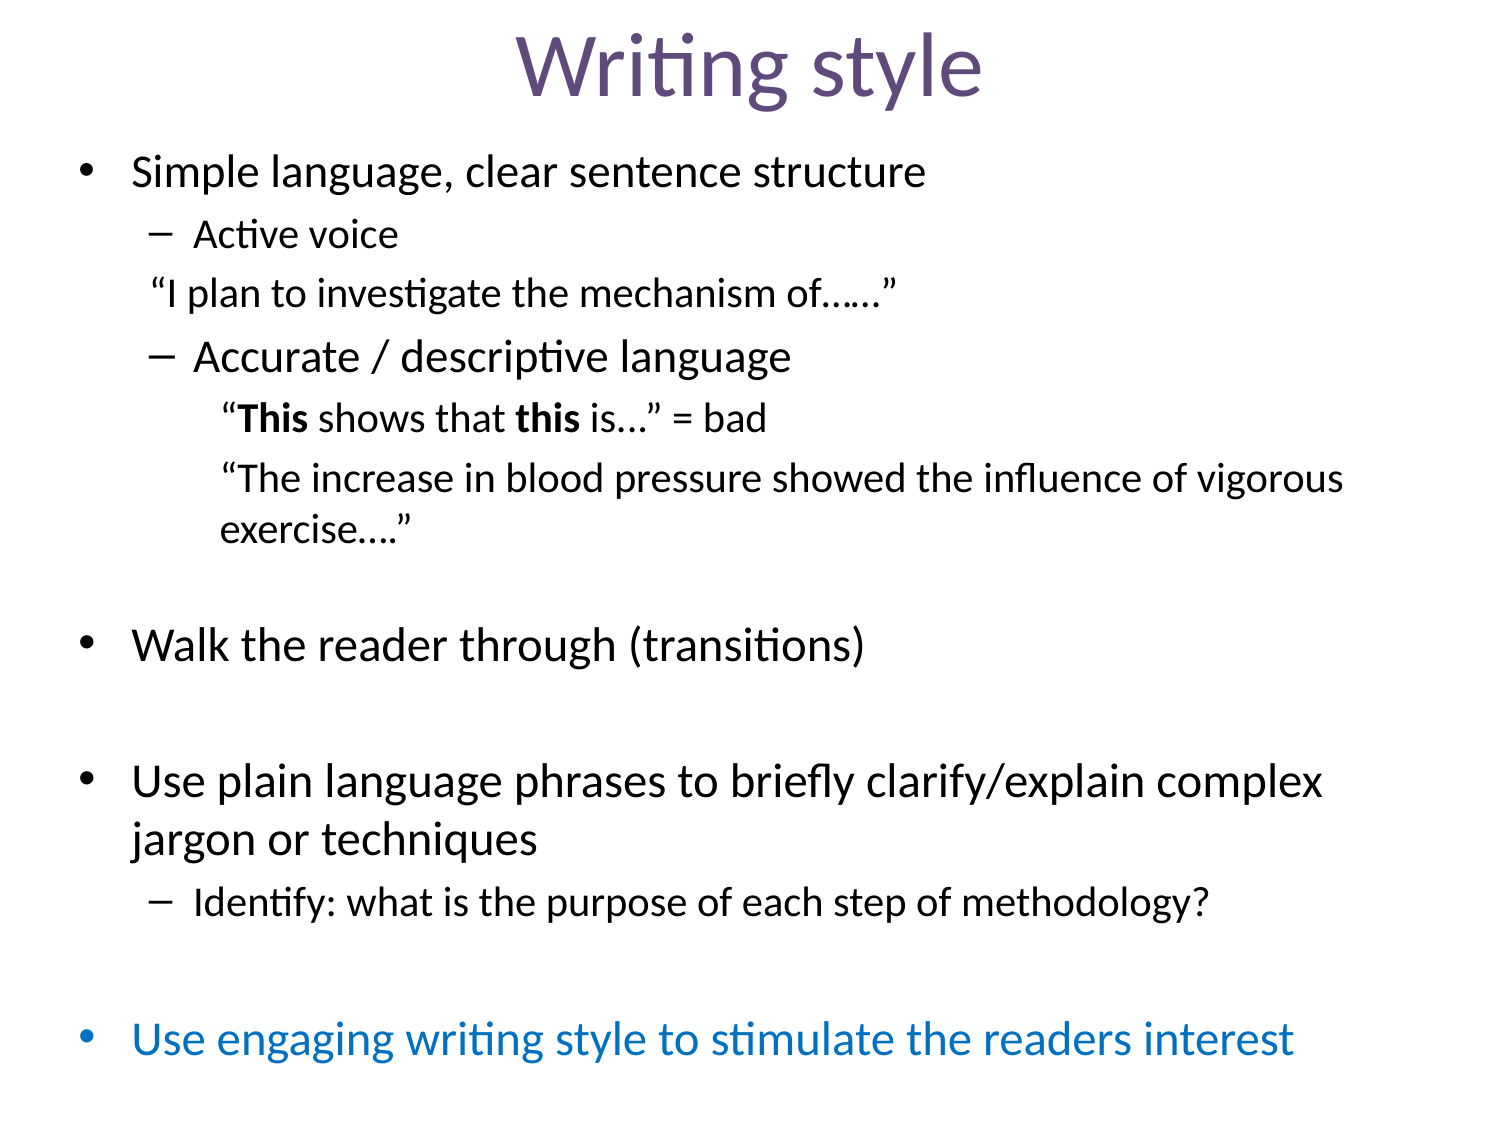

# Writing style
Simple language, clear sentence structure
Active voice
“I plan to investigate the mechanism of……”
Accurate / descriptive language
“This shows that this is...” = bad
“The increase in blood pressure showed the influence of vigorous exercise….”

Walk the reader through (transitions)

Use plain language phrases to briefly clarify/explain complex jargon or techniques
Identify: what is the purpose of each step of methodology?

Use engaging writing style to stimulate the readers interest